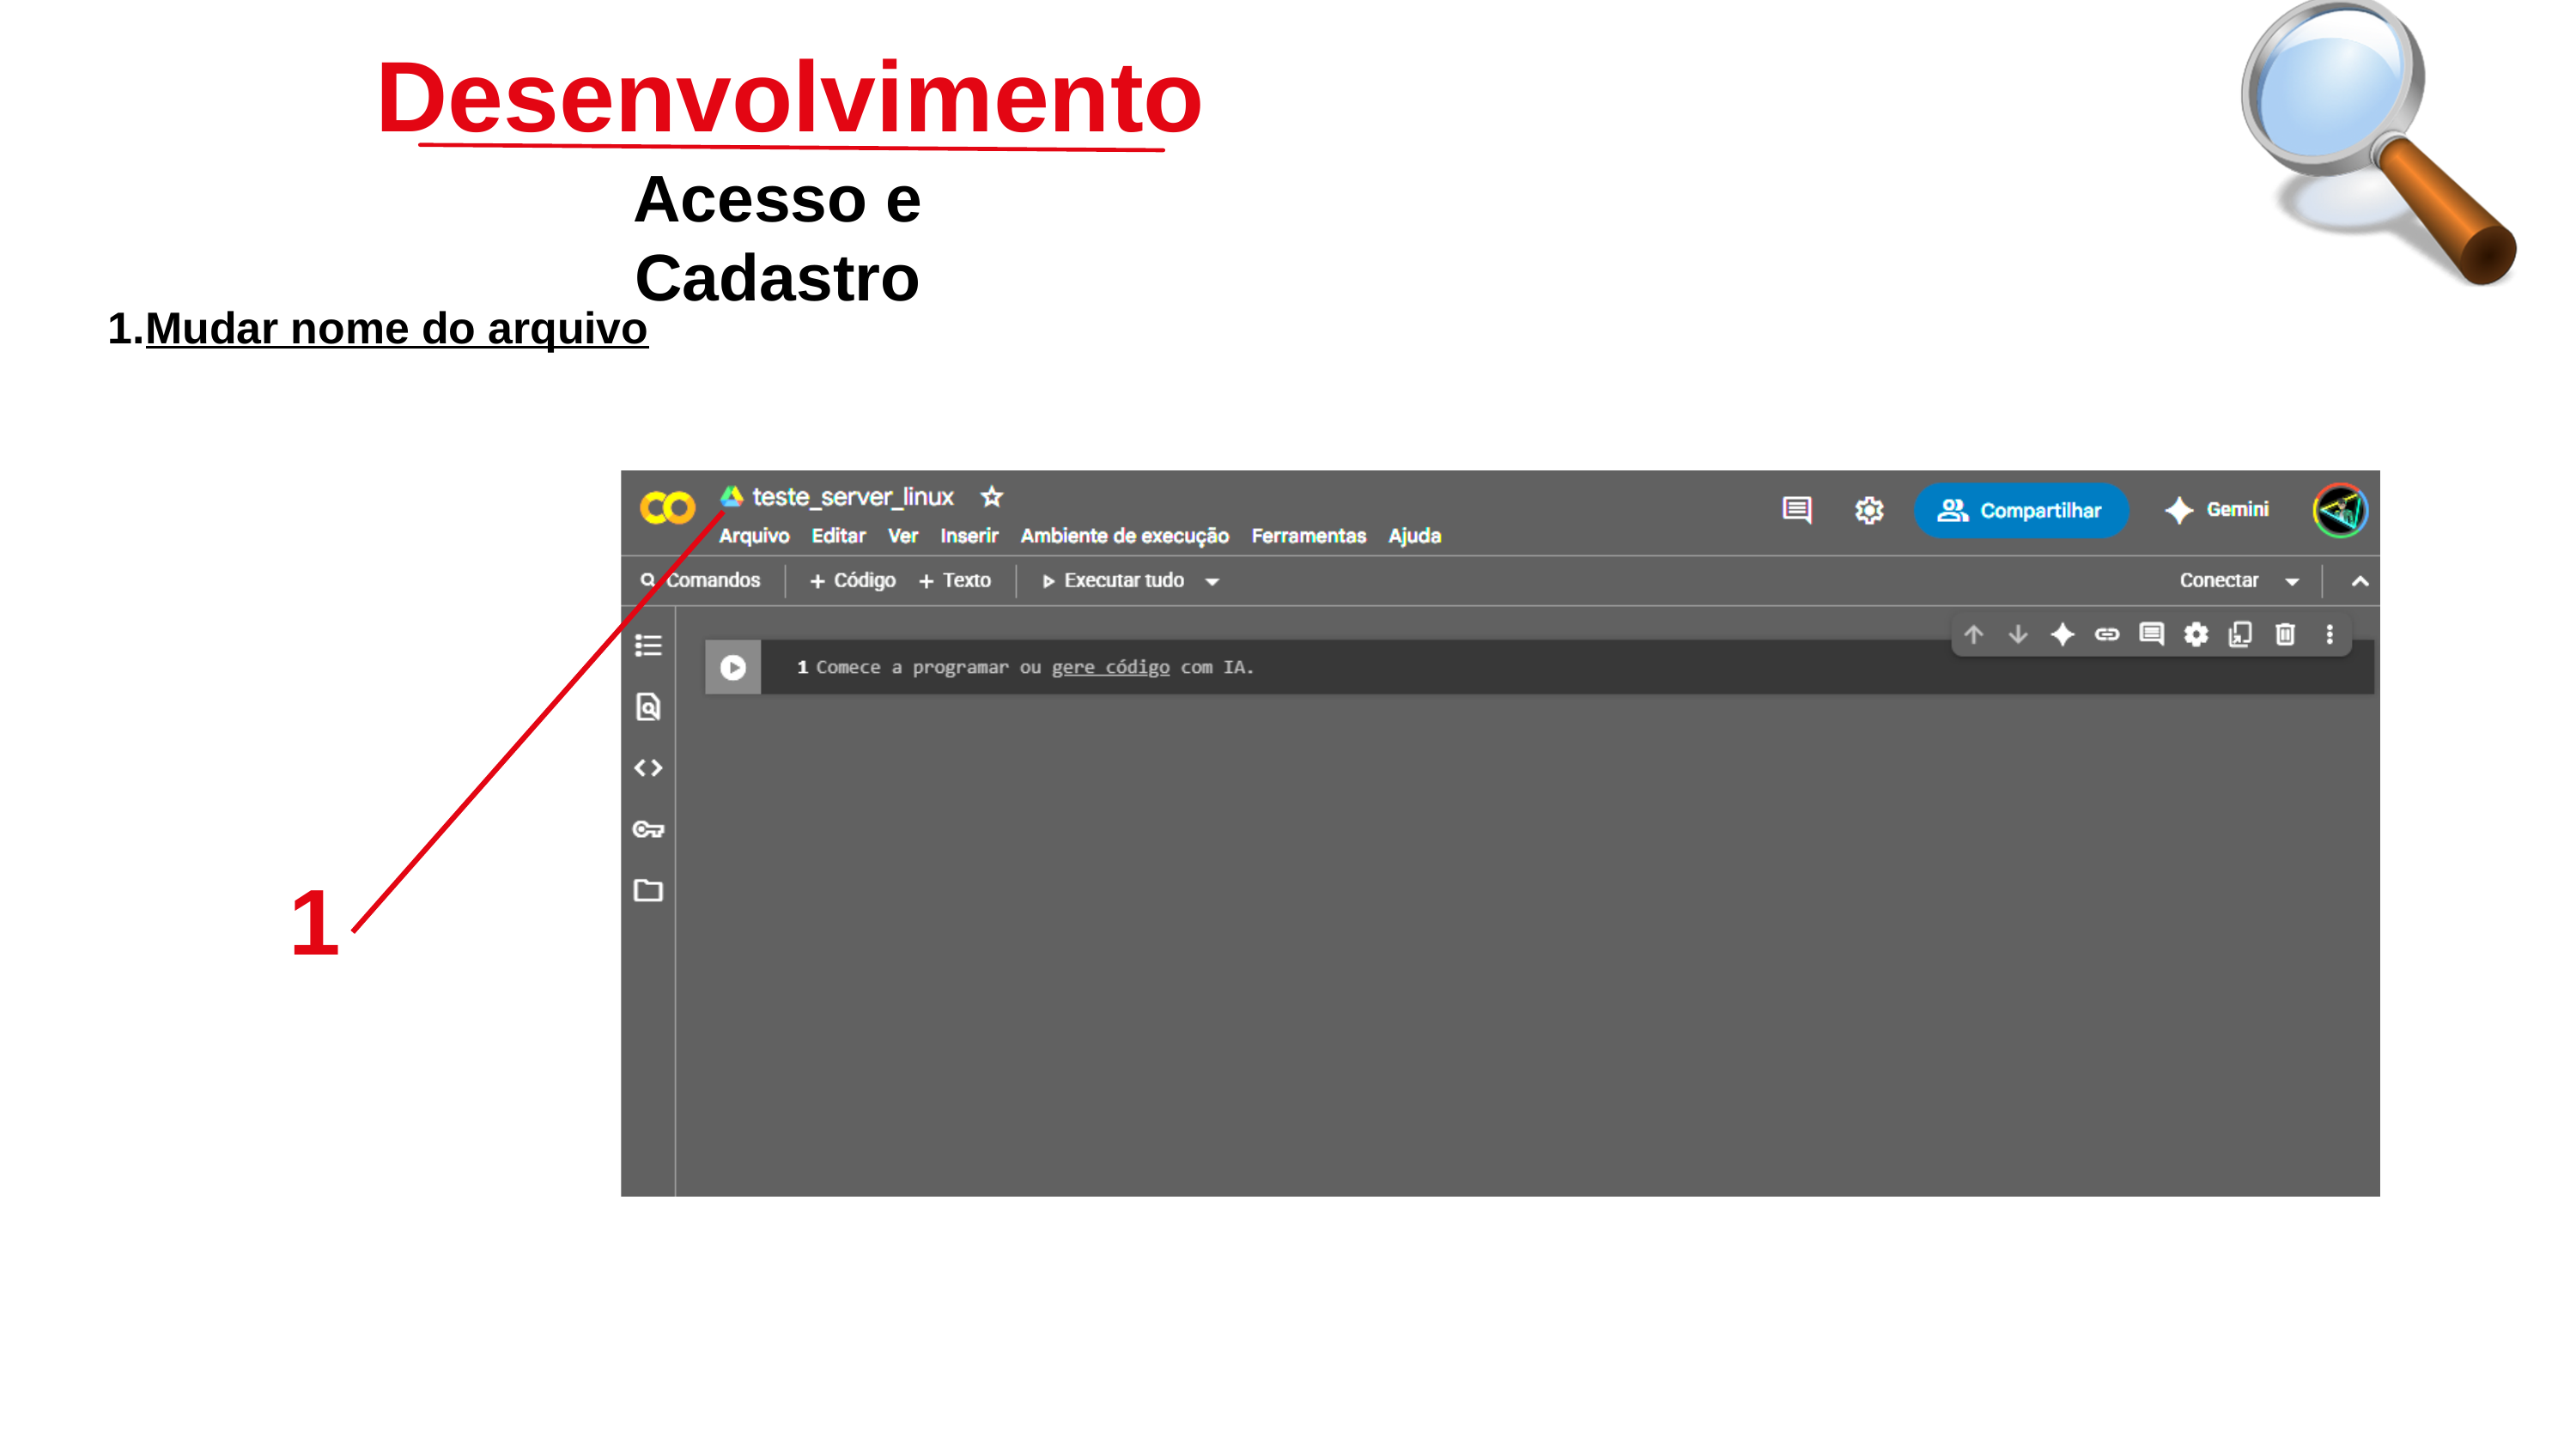

Desenvolvimento

Acesso e Cadastro
Mudar nome do arquivo

1